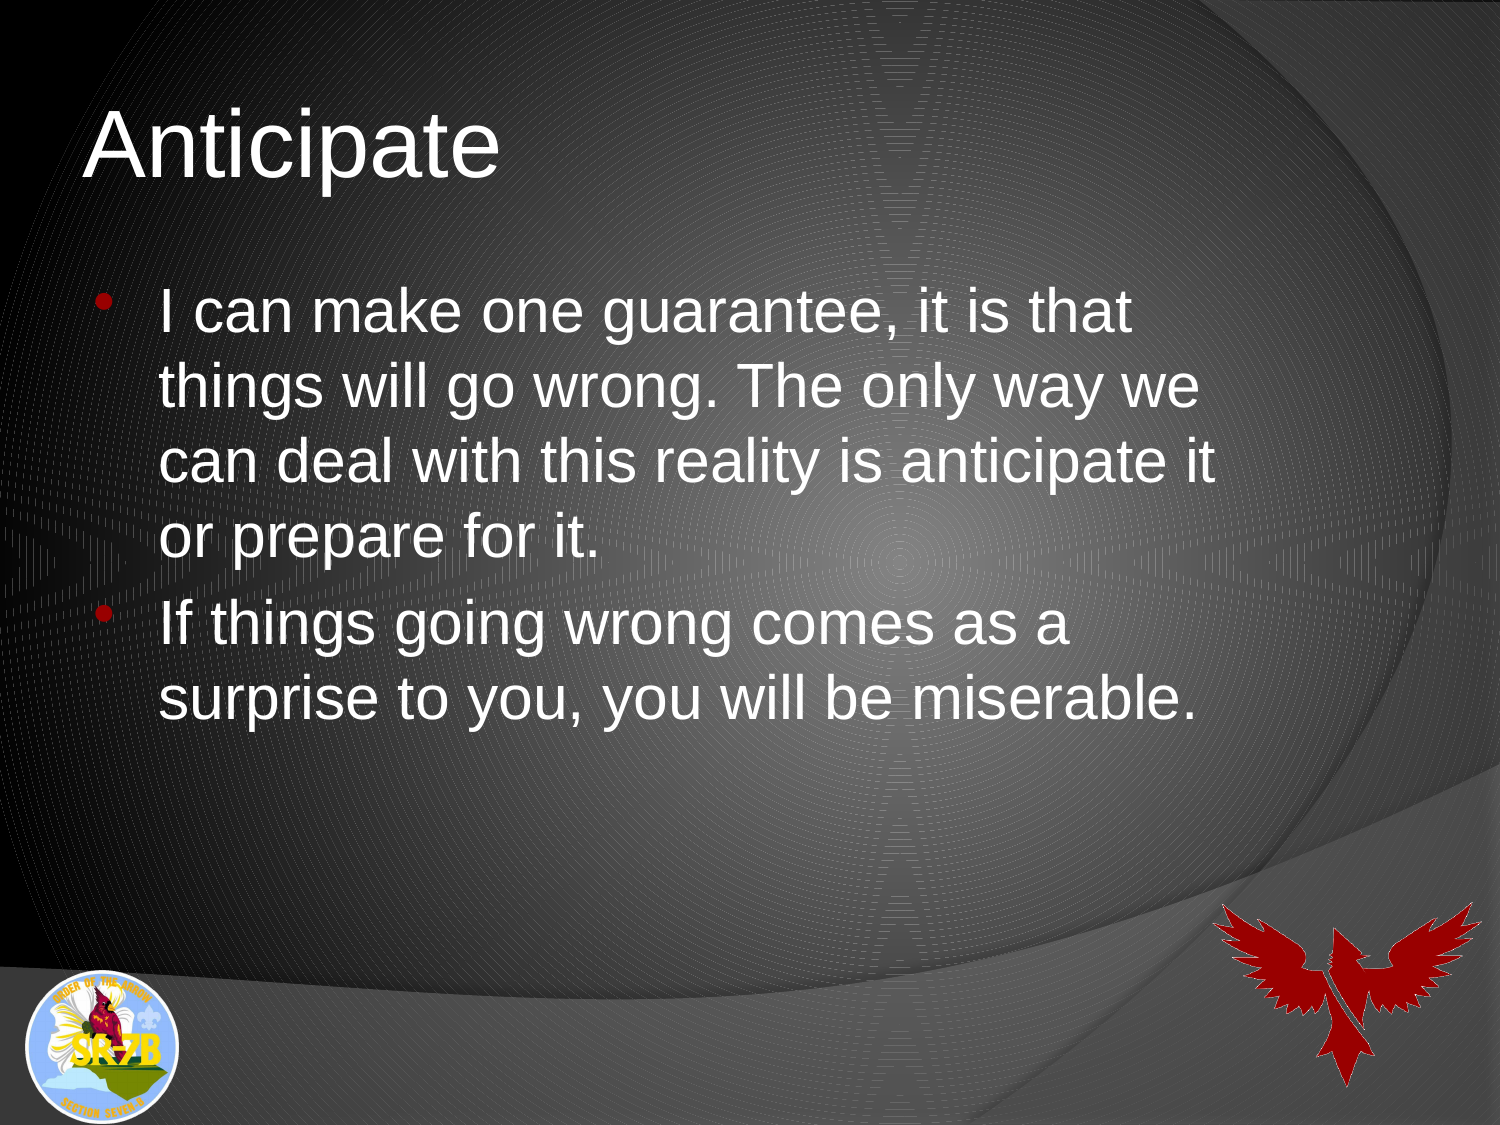

# Anticipate
I can make one guarantee, it is that things will go wrong. The only way we can deal with this reality is anticipate it or prepare for it.
If things going wrong comes as a surprise to you, you will be miserable.